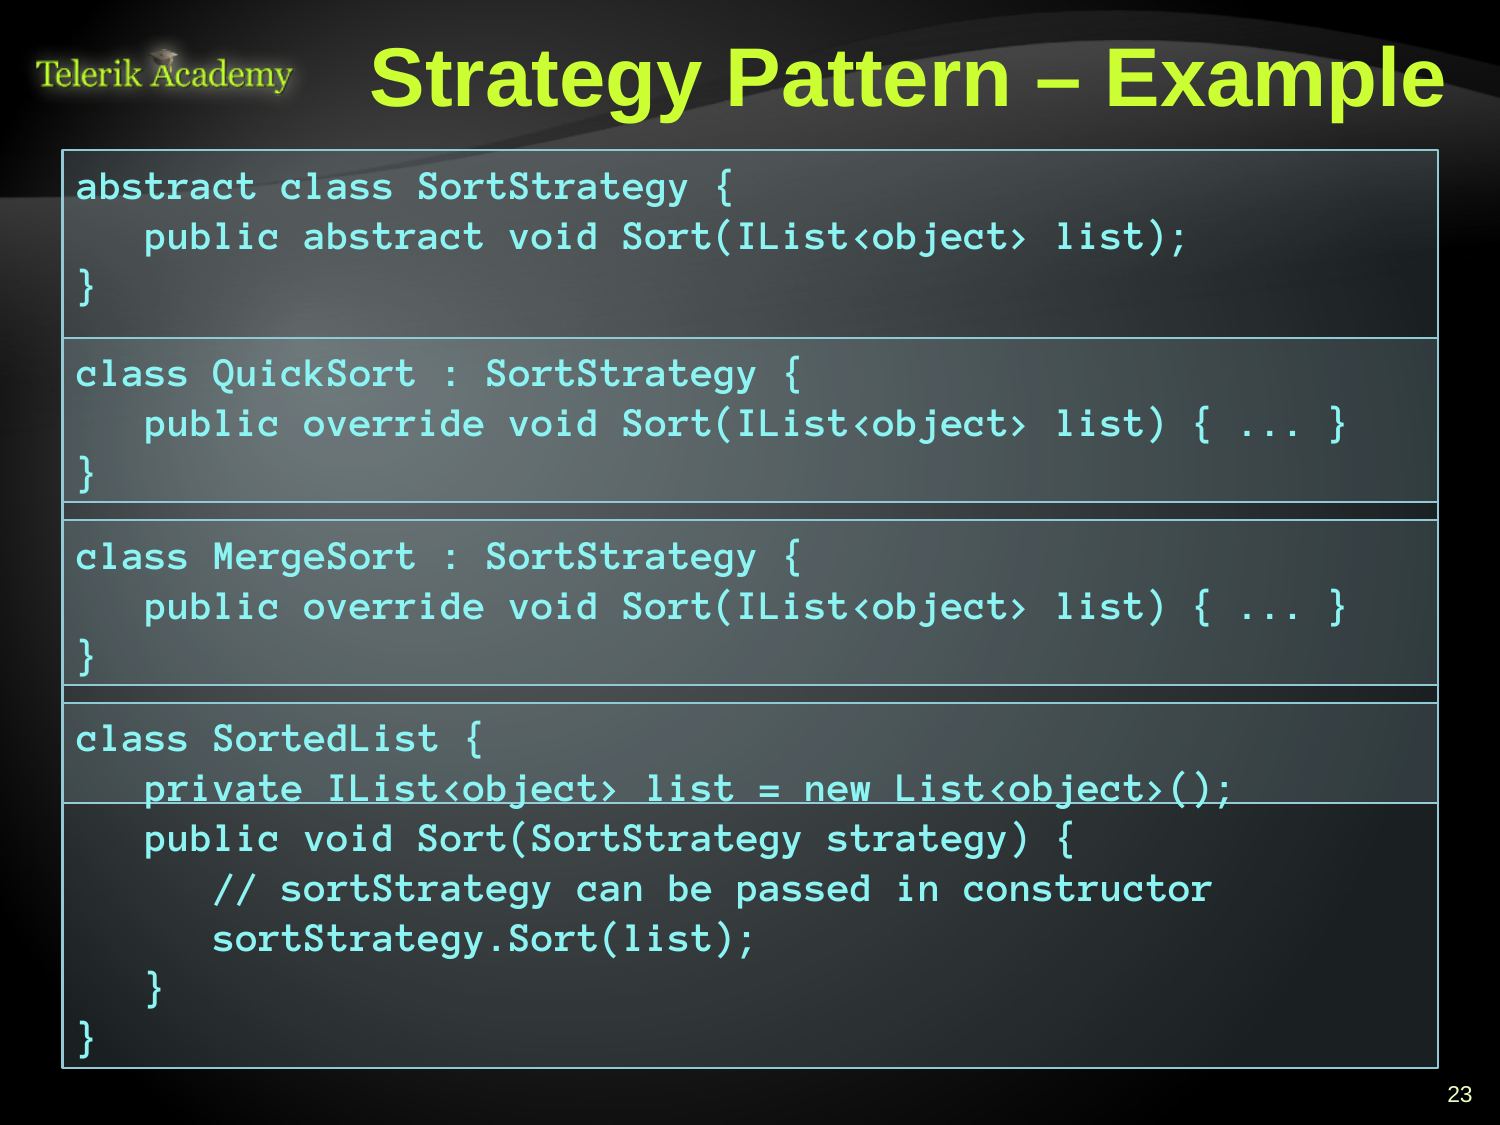

# Strategy Pattern – Example
abstract class SortStrategy {
   public abstract void Sort(IList<object> list);
}
class QuickSort : SortStrategy {
   public override void Sort(IList<object> list) { ... }
}
class MergeSort : SortStrategy {
   public override void Sort(IList<object> list) { ... }
}
class SortedList {
   private IList<object> list = new List<object>();
   public void Sort(SortStrategy strategy) {
      // sortStrategy can be passed in constructor
      sortStrategy.Sort(list);
   }
}
23